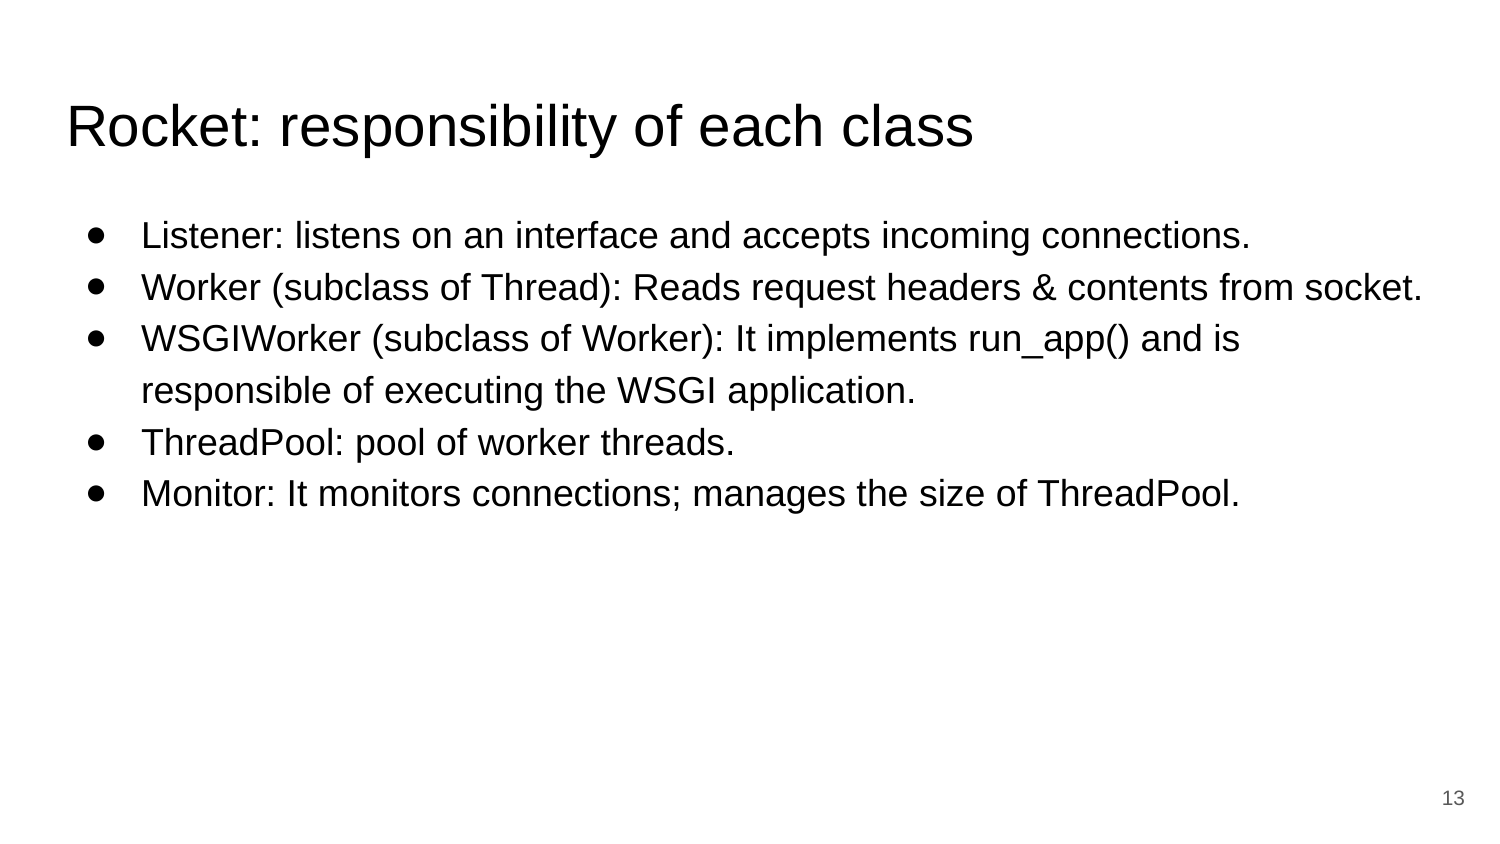

# Rocket: responsibility of each class
Listener: listens on an interface and accepts incoming connections.
Worker (subclass of Thread): Reads request headers & contents from socket.
WSGIWorker (subclass of Worker): It implements run_app() and is responsible of executing the WSGI application.
ThreadPool: pool of worker threads.
Monitor: It monitors connections; manages the size of ThreadPool.

13